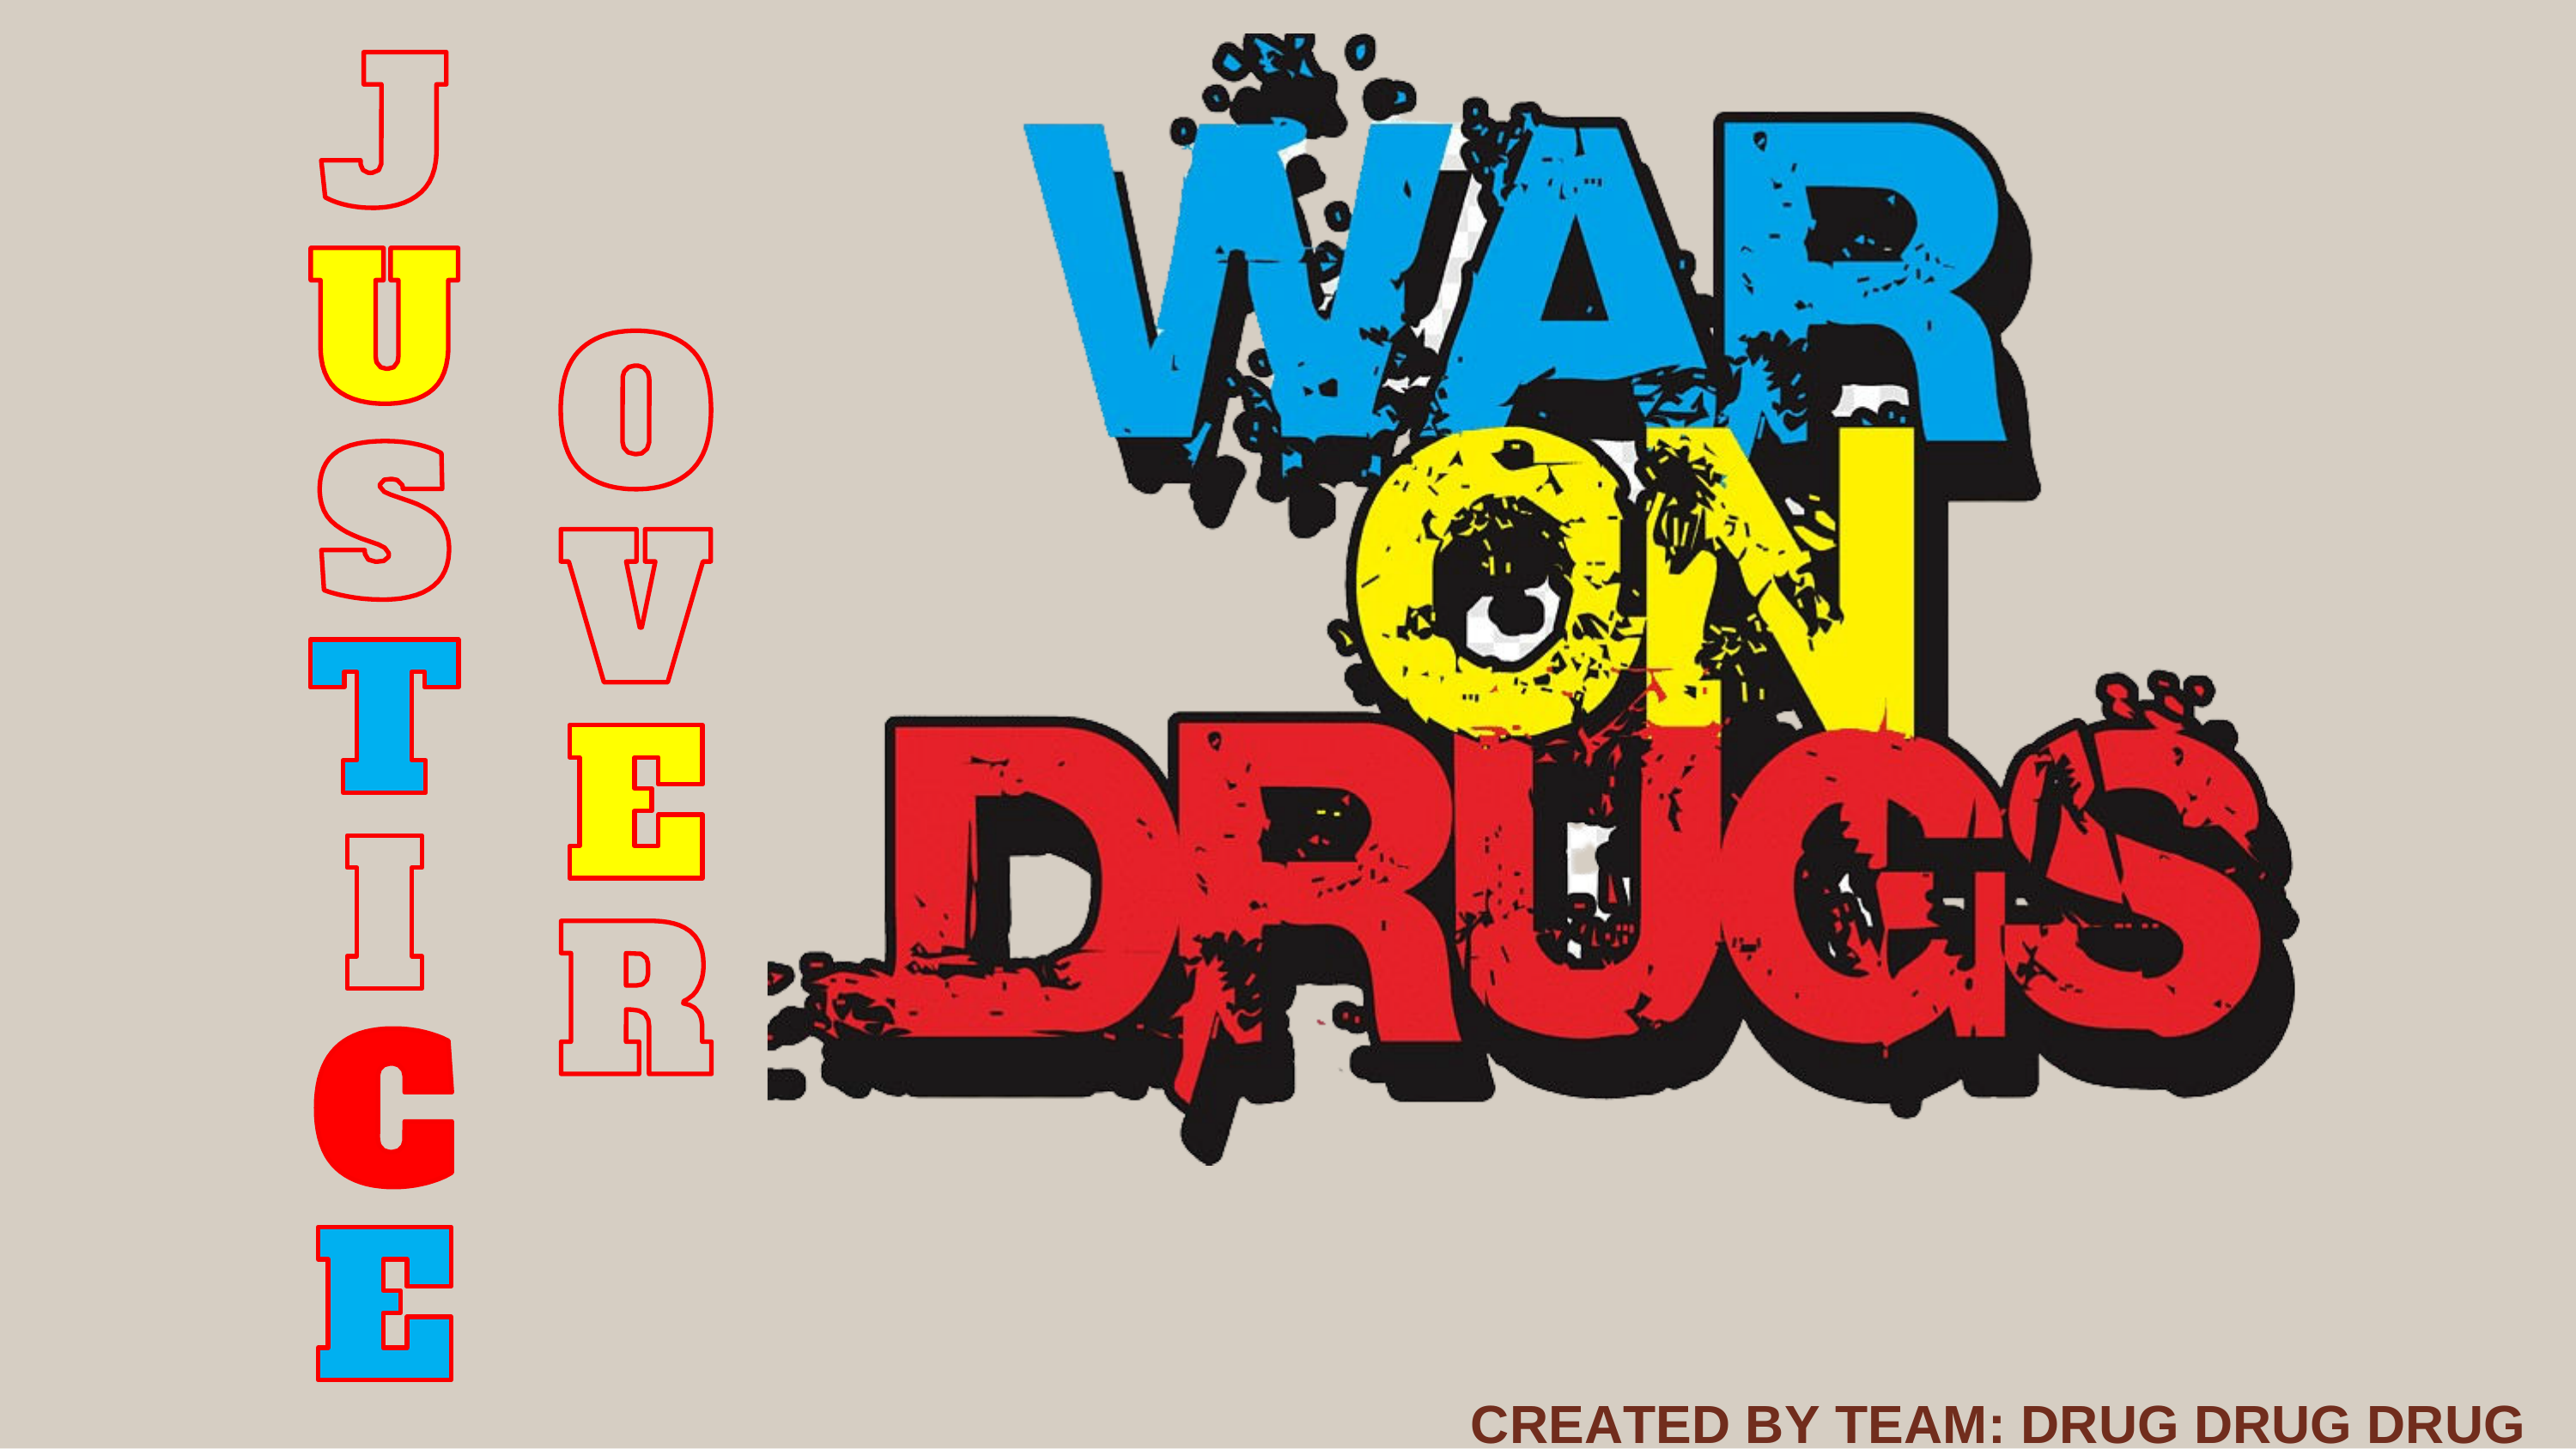

CREATED BY TEAM: DRUG DRUG DRUG WHAT?